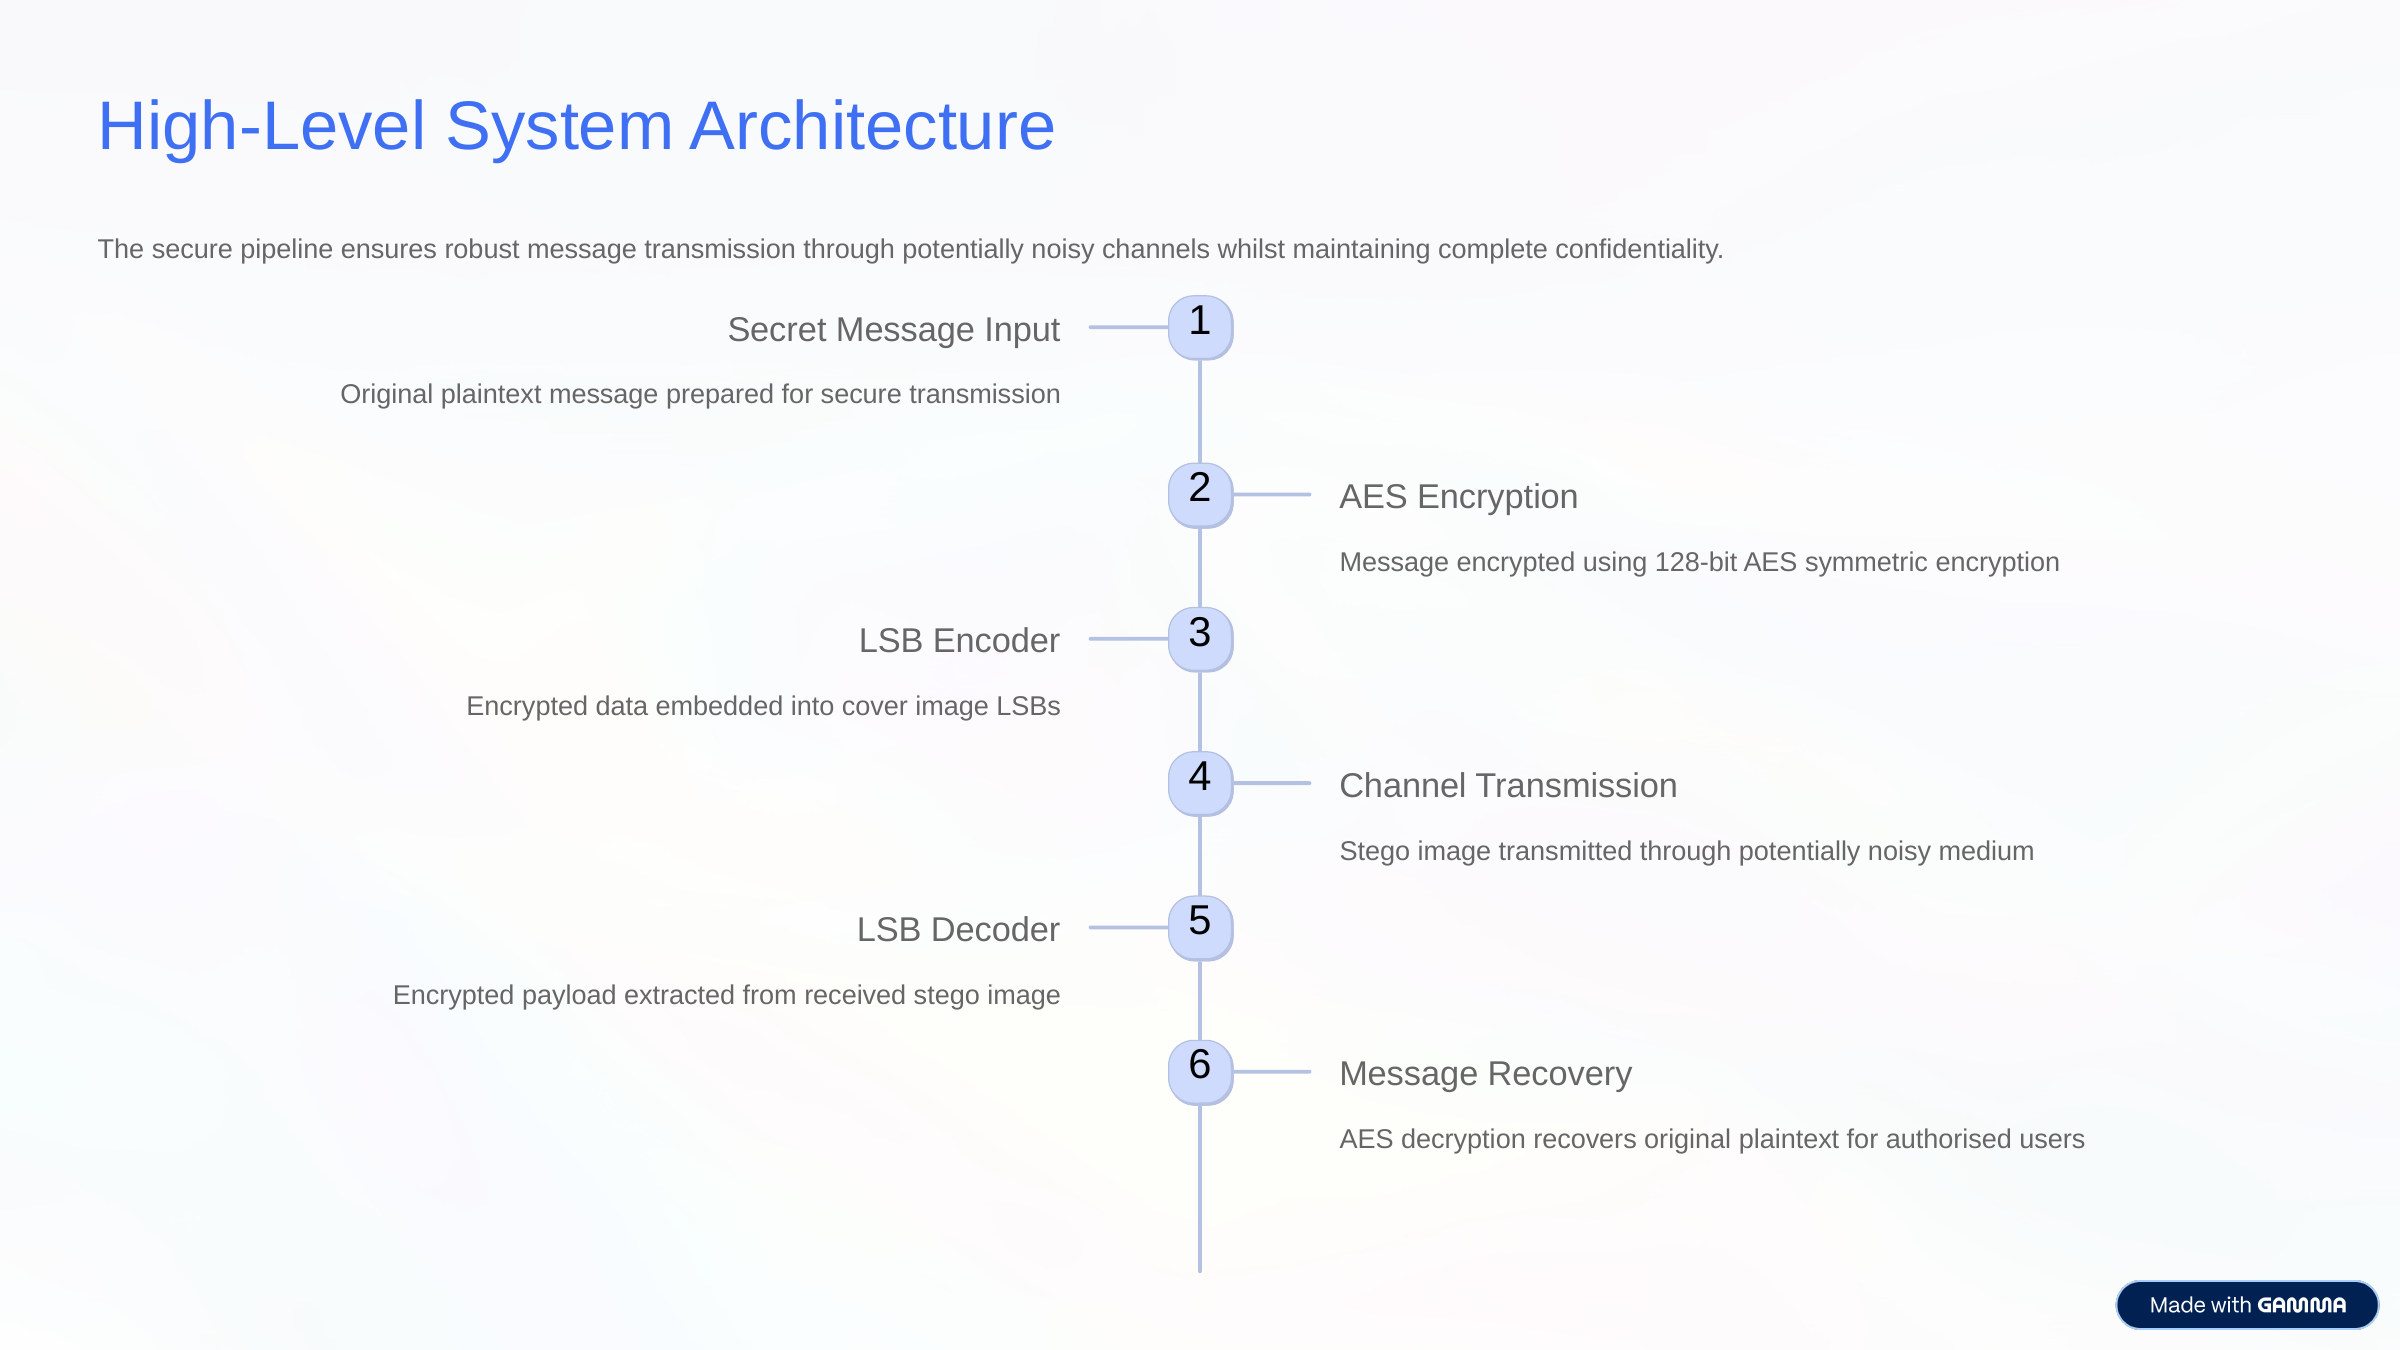

High-Level System Architecture
The secure pipeline ensures robust message transmission through potentially noisy channels whilst maintaining complete confidentiality.

1
Secret Message Input

Original plaintext message prepared for secure transmission

2
AES Encryption

Message encrypted using 128-bit AES symmetric encryption

3
LSB Encoder

Encrypted data embedded into cover image LSBs

4
Channel Transmission

Stego image transmitted through potentially noisy medium

5
LSB Decoder

Encrypted payload extracted from received stego image

6
Message Recovery

AES decryption recovers original plaintext for authorised users